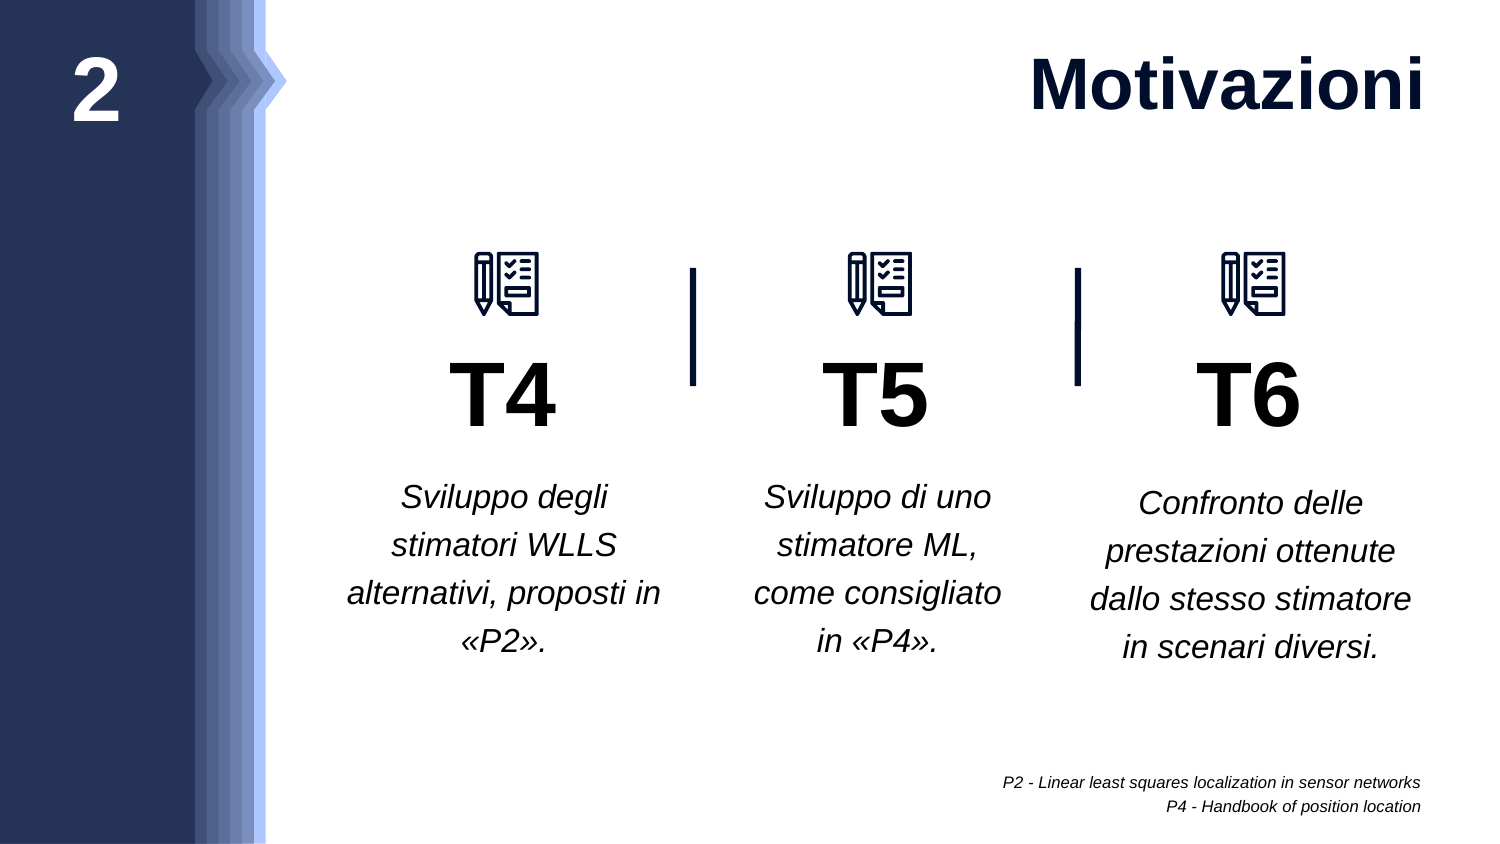

8

7

6

5

4

3

2

# Motivazioni

T4
Sviluppo degli stimatori WLLS alternativi, proposti in «P2».

T5
Sviluppo di uno stimatore ML,
come consigliato
in «P4».

T6
Confronto delle prestazioni ottenute dallo stesso stimatore in scenari diversi.
P2 - Linear least squares localization in sensor networks
P4 - Handbook of position location